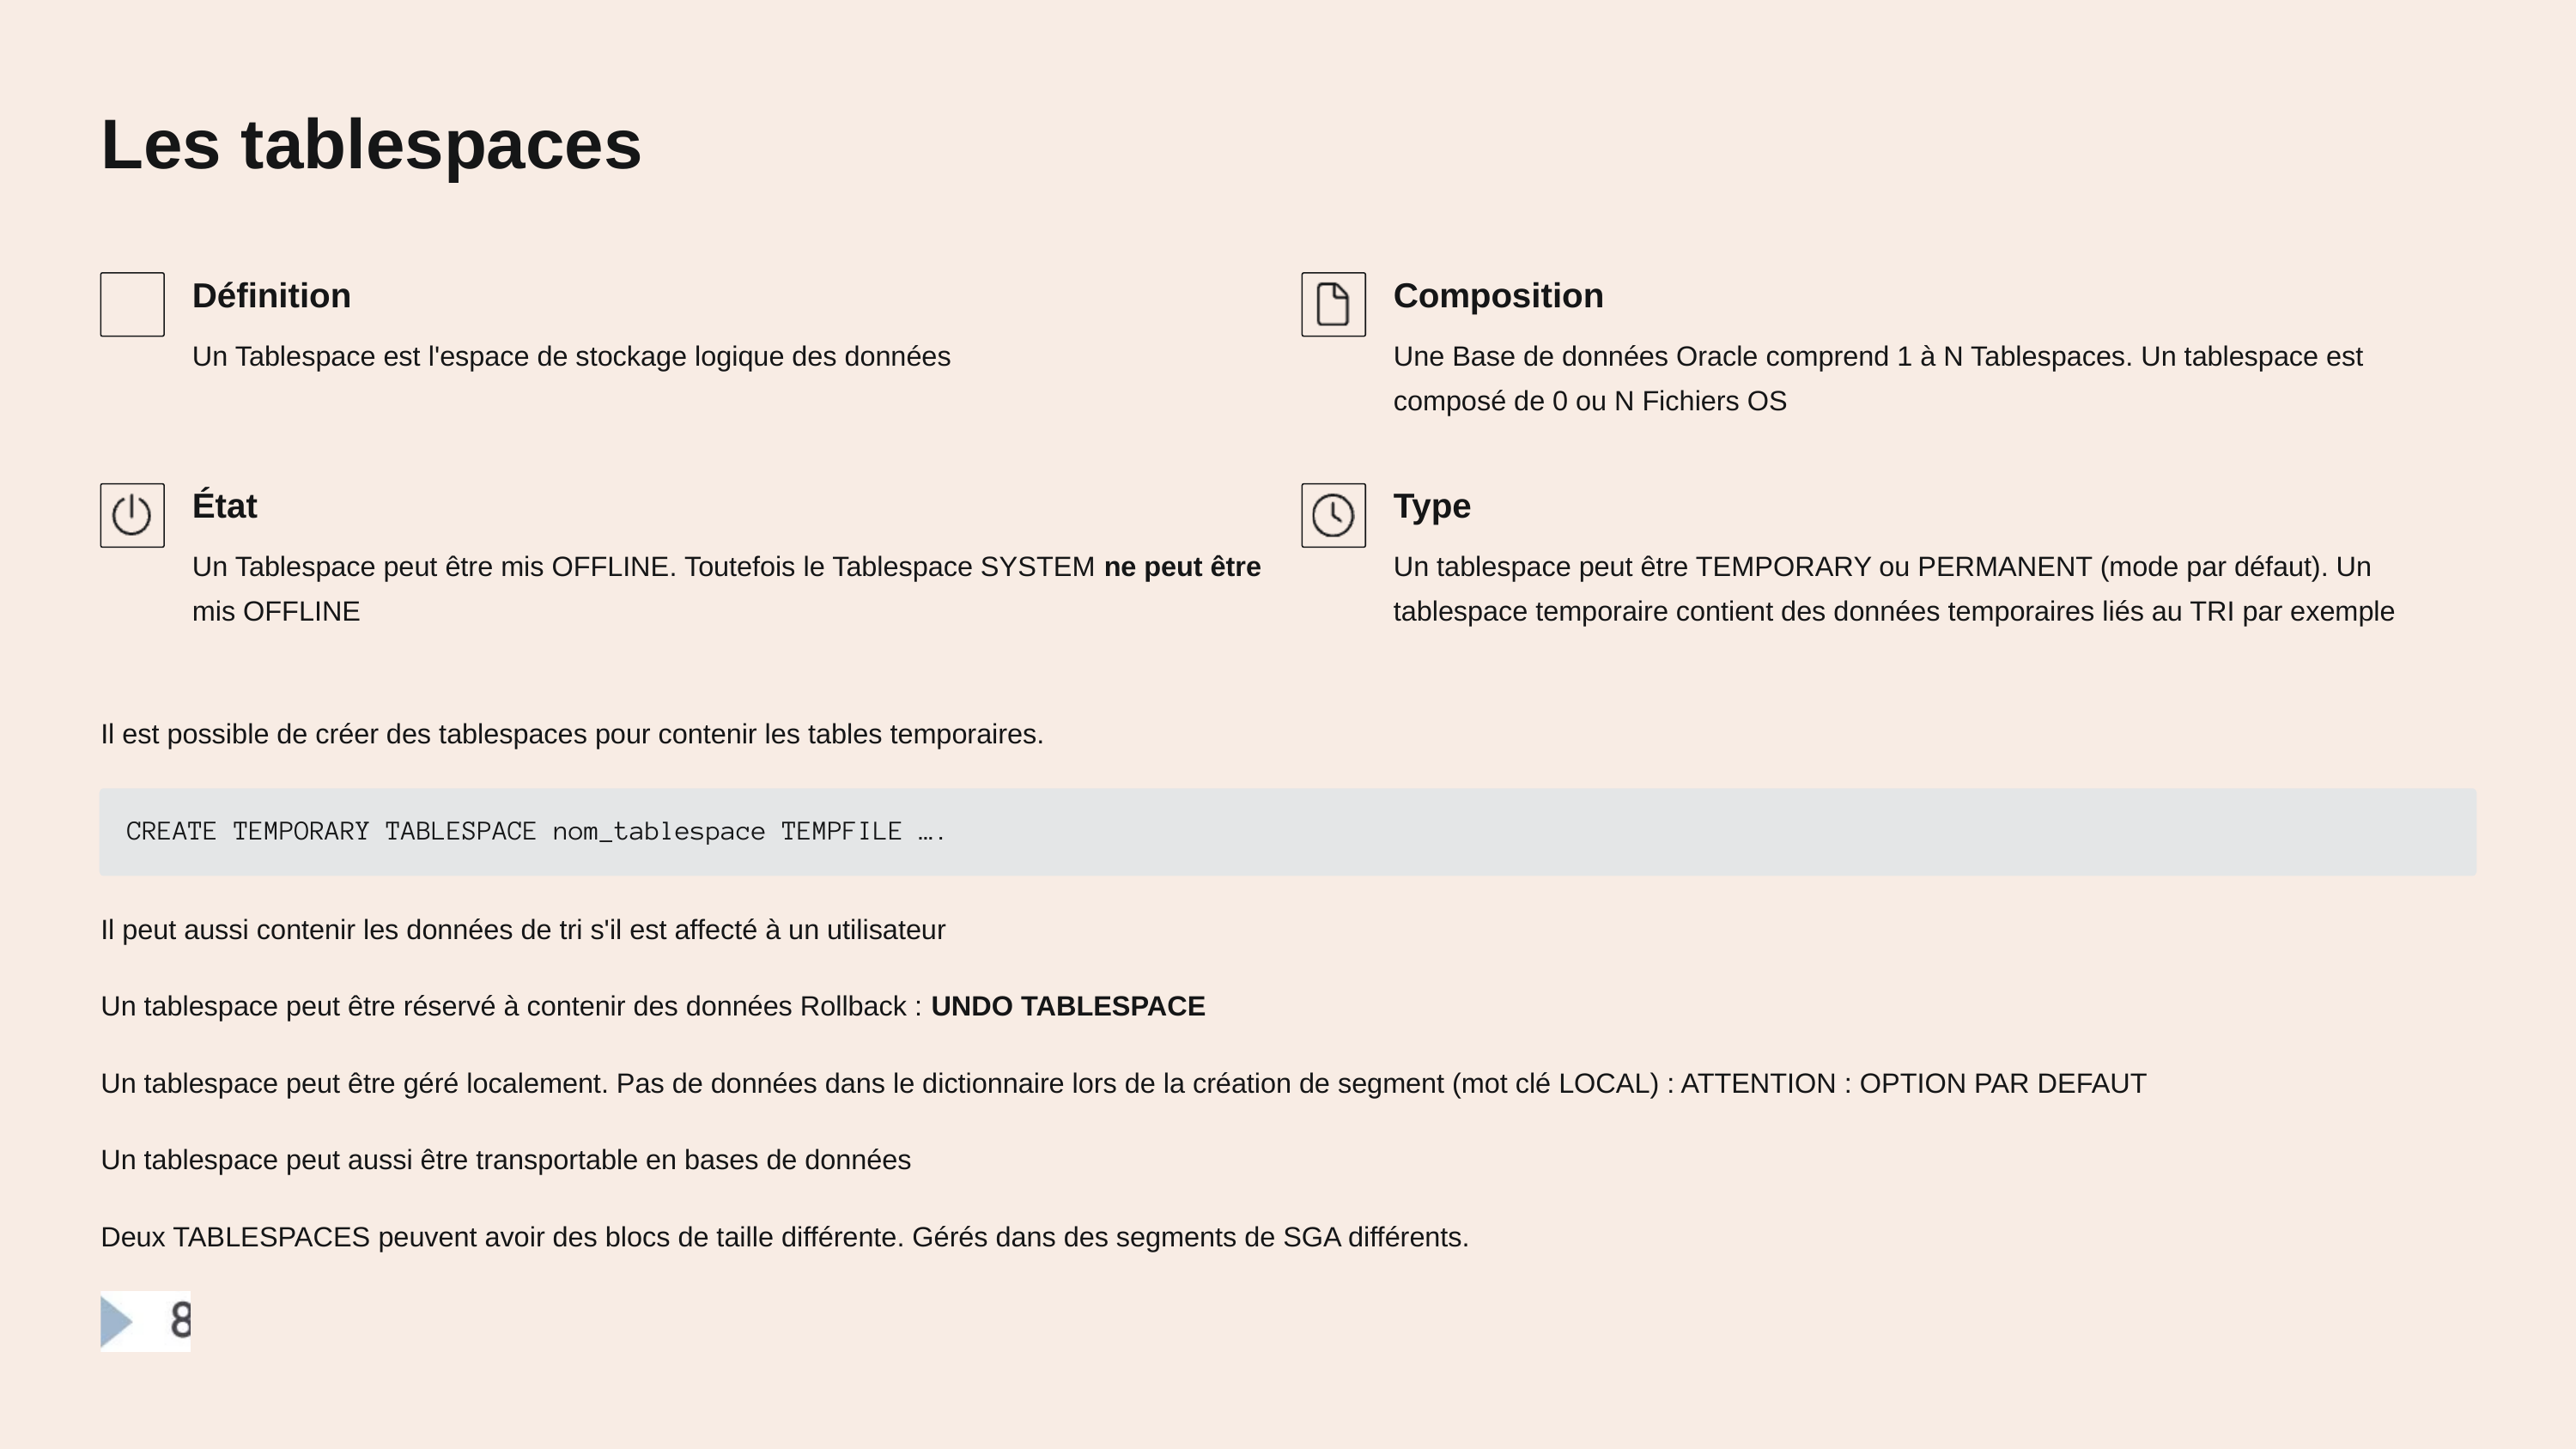

Les tablespaces

Définition

Composition

Un Tablespace est l'espace de stockage logique des données

Une Base de données Oracle comprend 1 à N Tablespaces. Un tablespace est composé de 0 ou N Fichiers OS

État

Type

Un Tablespace peut être mis OFFLINE. Toutefois le Tablespace SYSTEM ne peut être mis OFFLINE

Un tablespace peut être TEMPORARY ou PERMANENT (mode par défaut). Un tablespace temporaire contient des données temporaires liés au TRI par exemple

Il est possible de créer des tablespaces pour contenir les tables temporaires.

CREATE TEMPORARY TABLESPACE nom_tablespace TEMPFILE ….

Il peut aussi contenir les données de tri s'il est affecté à un utilisateur

Un tablespace peut être réservé à contenir des données Rollback : UNDO TABLESPACE

Un tablespace peut être géré localement. Pas de données dans le dictionnaire lors de la création de segment (mot clé LOCAL) : ATTENTION : OPTION PAR DEFAUT

Un tablespace peut aussi être transportable en bases de données

Deux TABLESPACES peuvent avoir des blocs de taille différente. Gérés dans des segments de SGA différents.